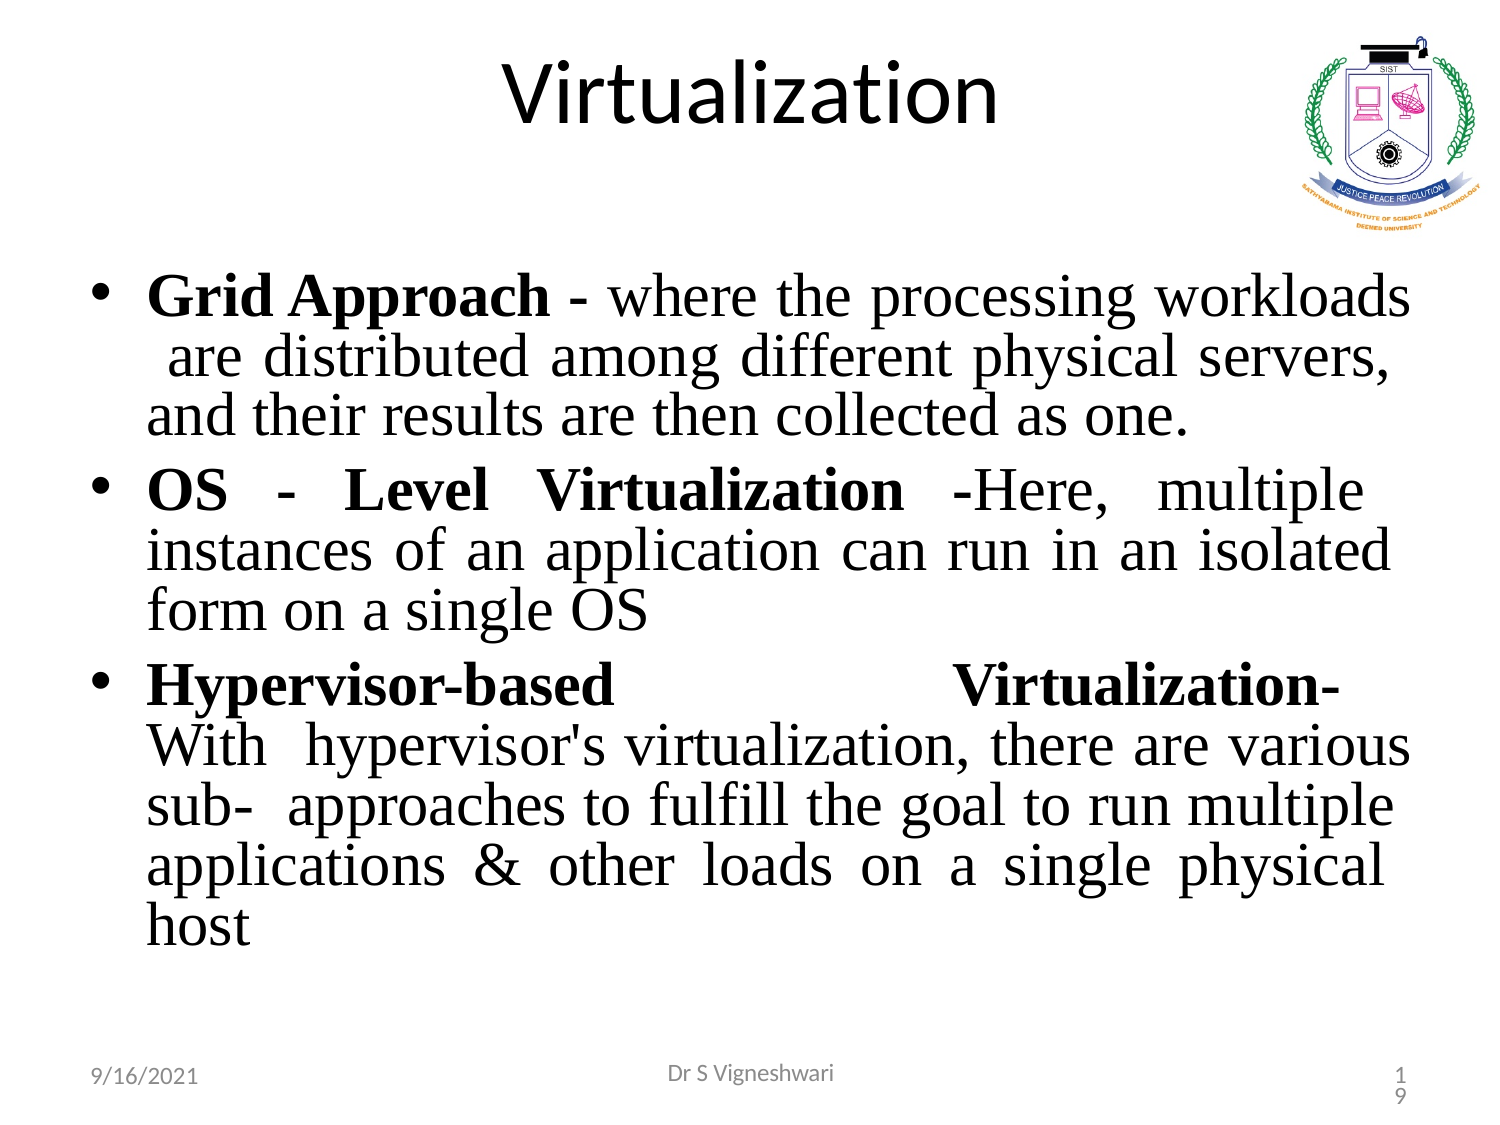

# Virtualization
Grid Approach - where the processing workloads  are distributed among different physical servers,  and their results are then collected as one.
OS - Level Virtualization -Here, multiple  instances of an application can run in an isolated  form on a single OS
Hypervisor-based	Virtualization-With  hypervisor's virtualization, there are various sub-  approaches to fulfill the goal to run multiple  applications & other loads on a single physical  host
9/16/2021
Dr S Vigneshwari
19